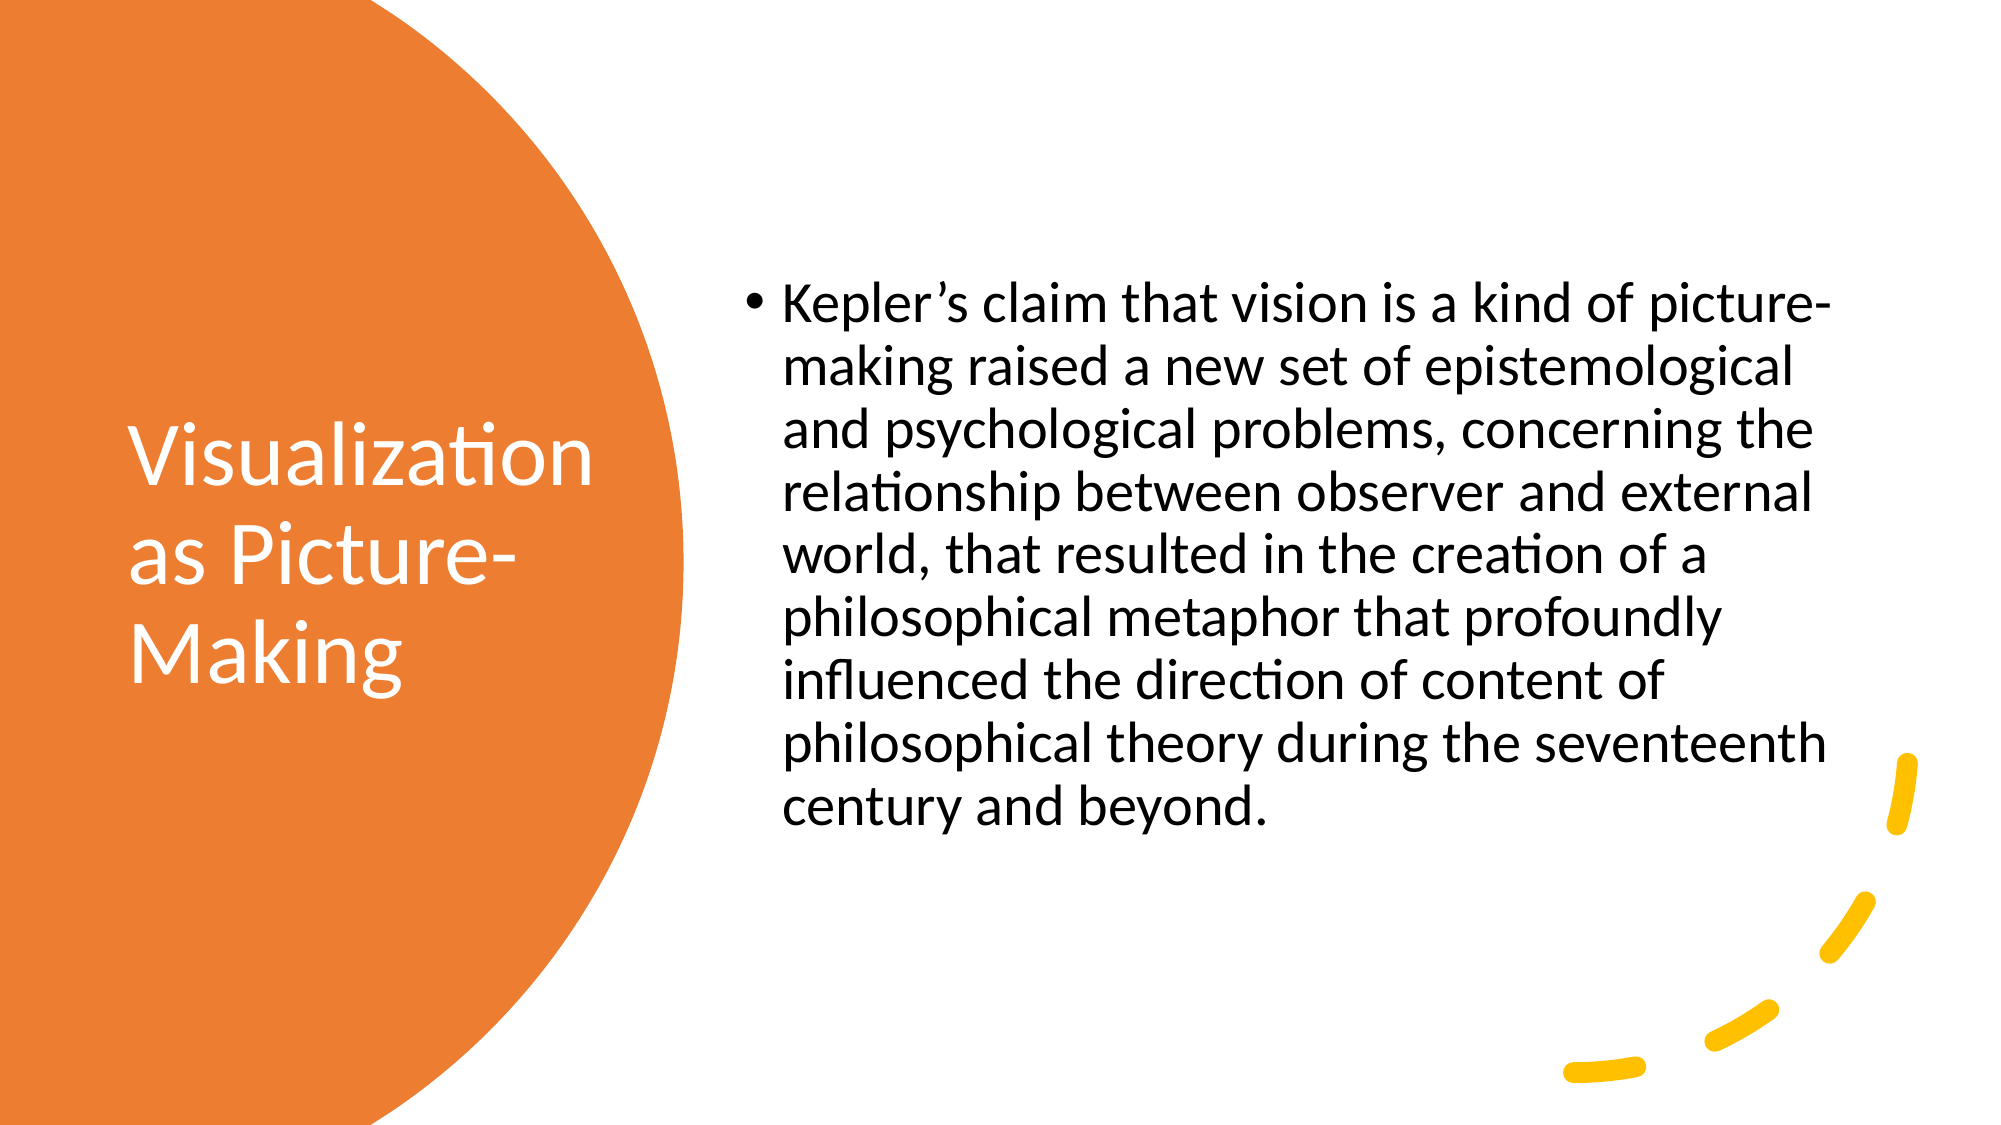

Kepler’s claim that vision is a kind of picture-making raised a new set of epistemological and psychological problems, concerning the relationship between observer and external world, that resulted in the creation of a philosophical metaphor that profoundly influenced the direction of content of philosophical theory during the seven­teenth century and beyond.
# Visualization as Picture-Making